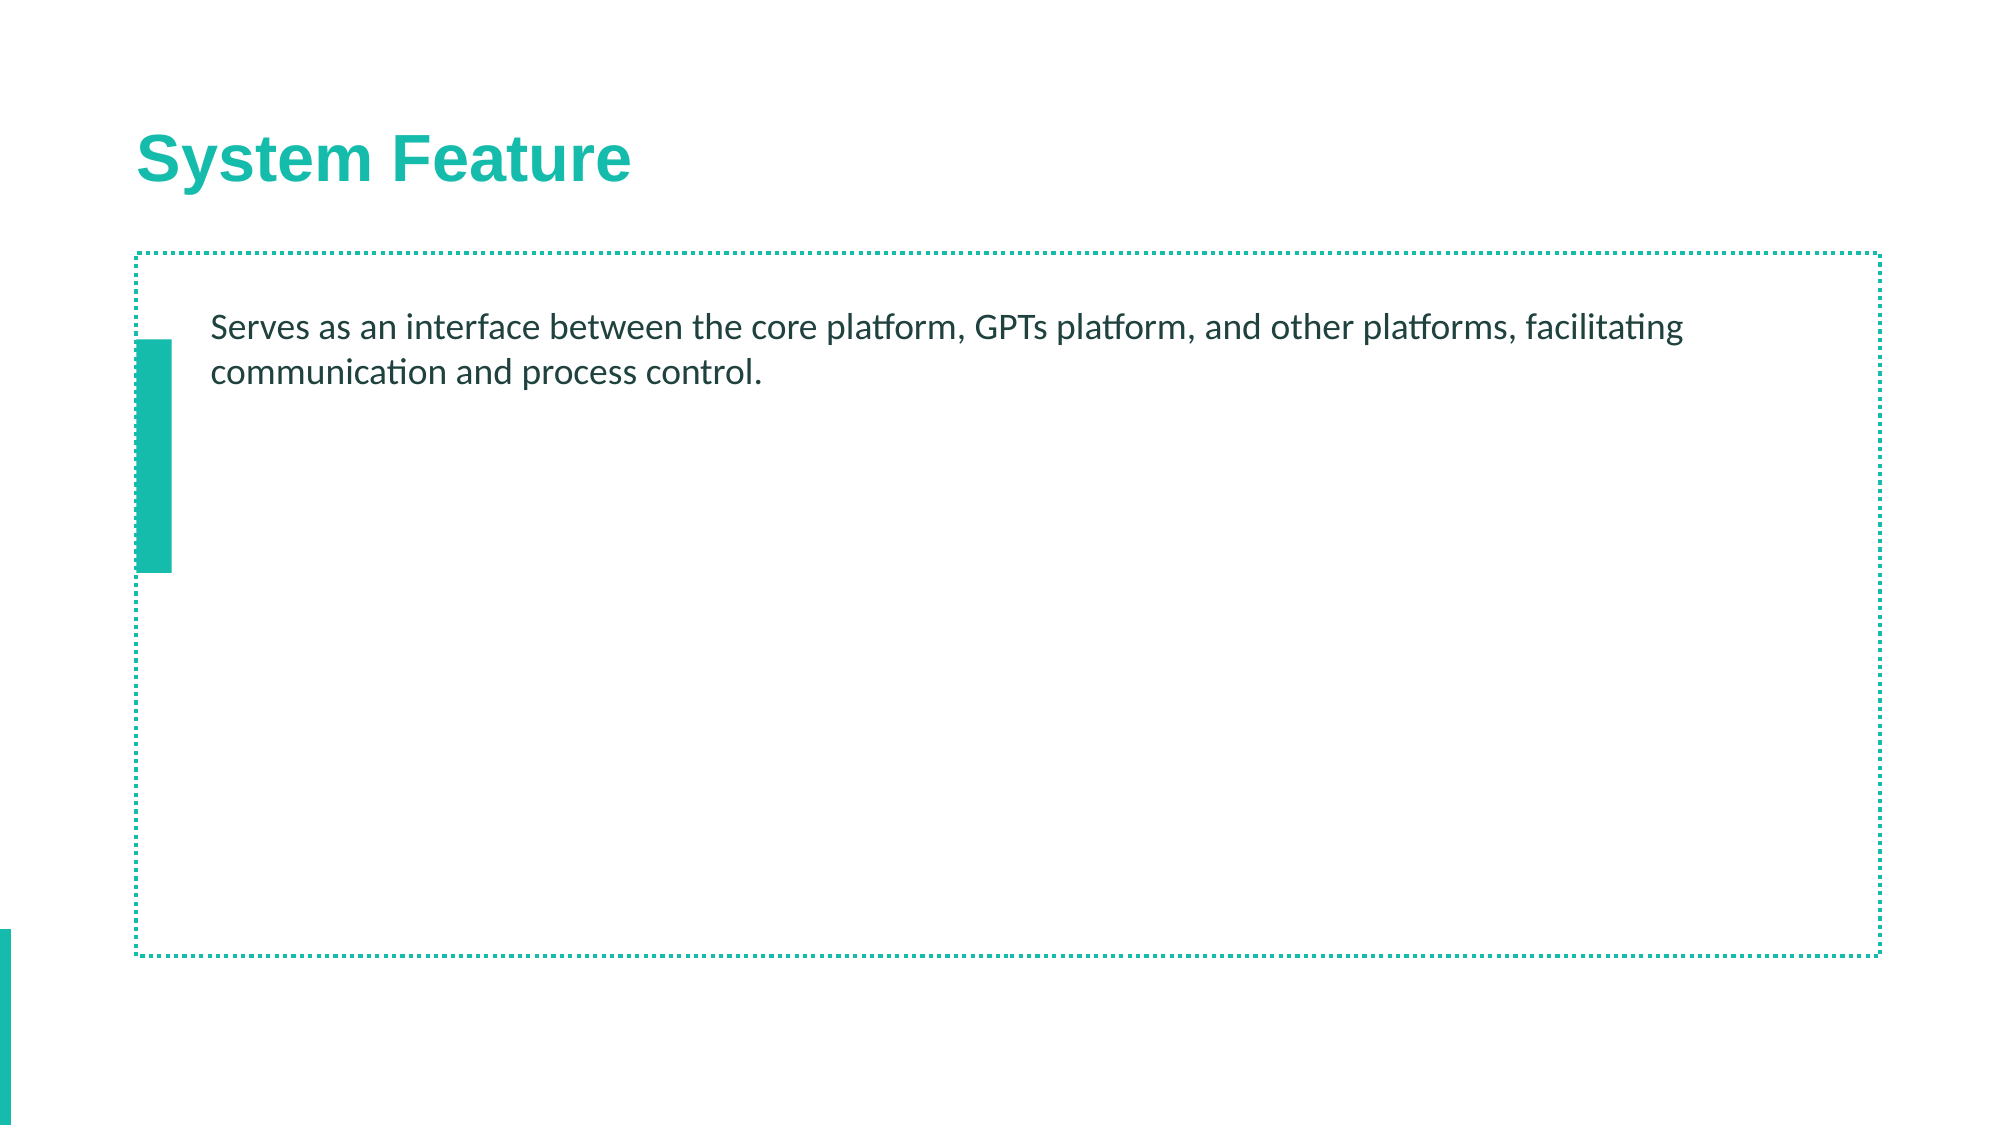

System Feature

Serves as an interface between the core platform, GPTs platform, and other platforms, facilitating communication and process control.